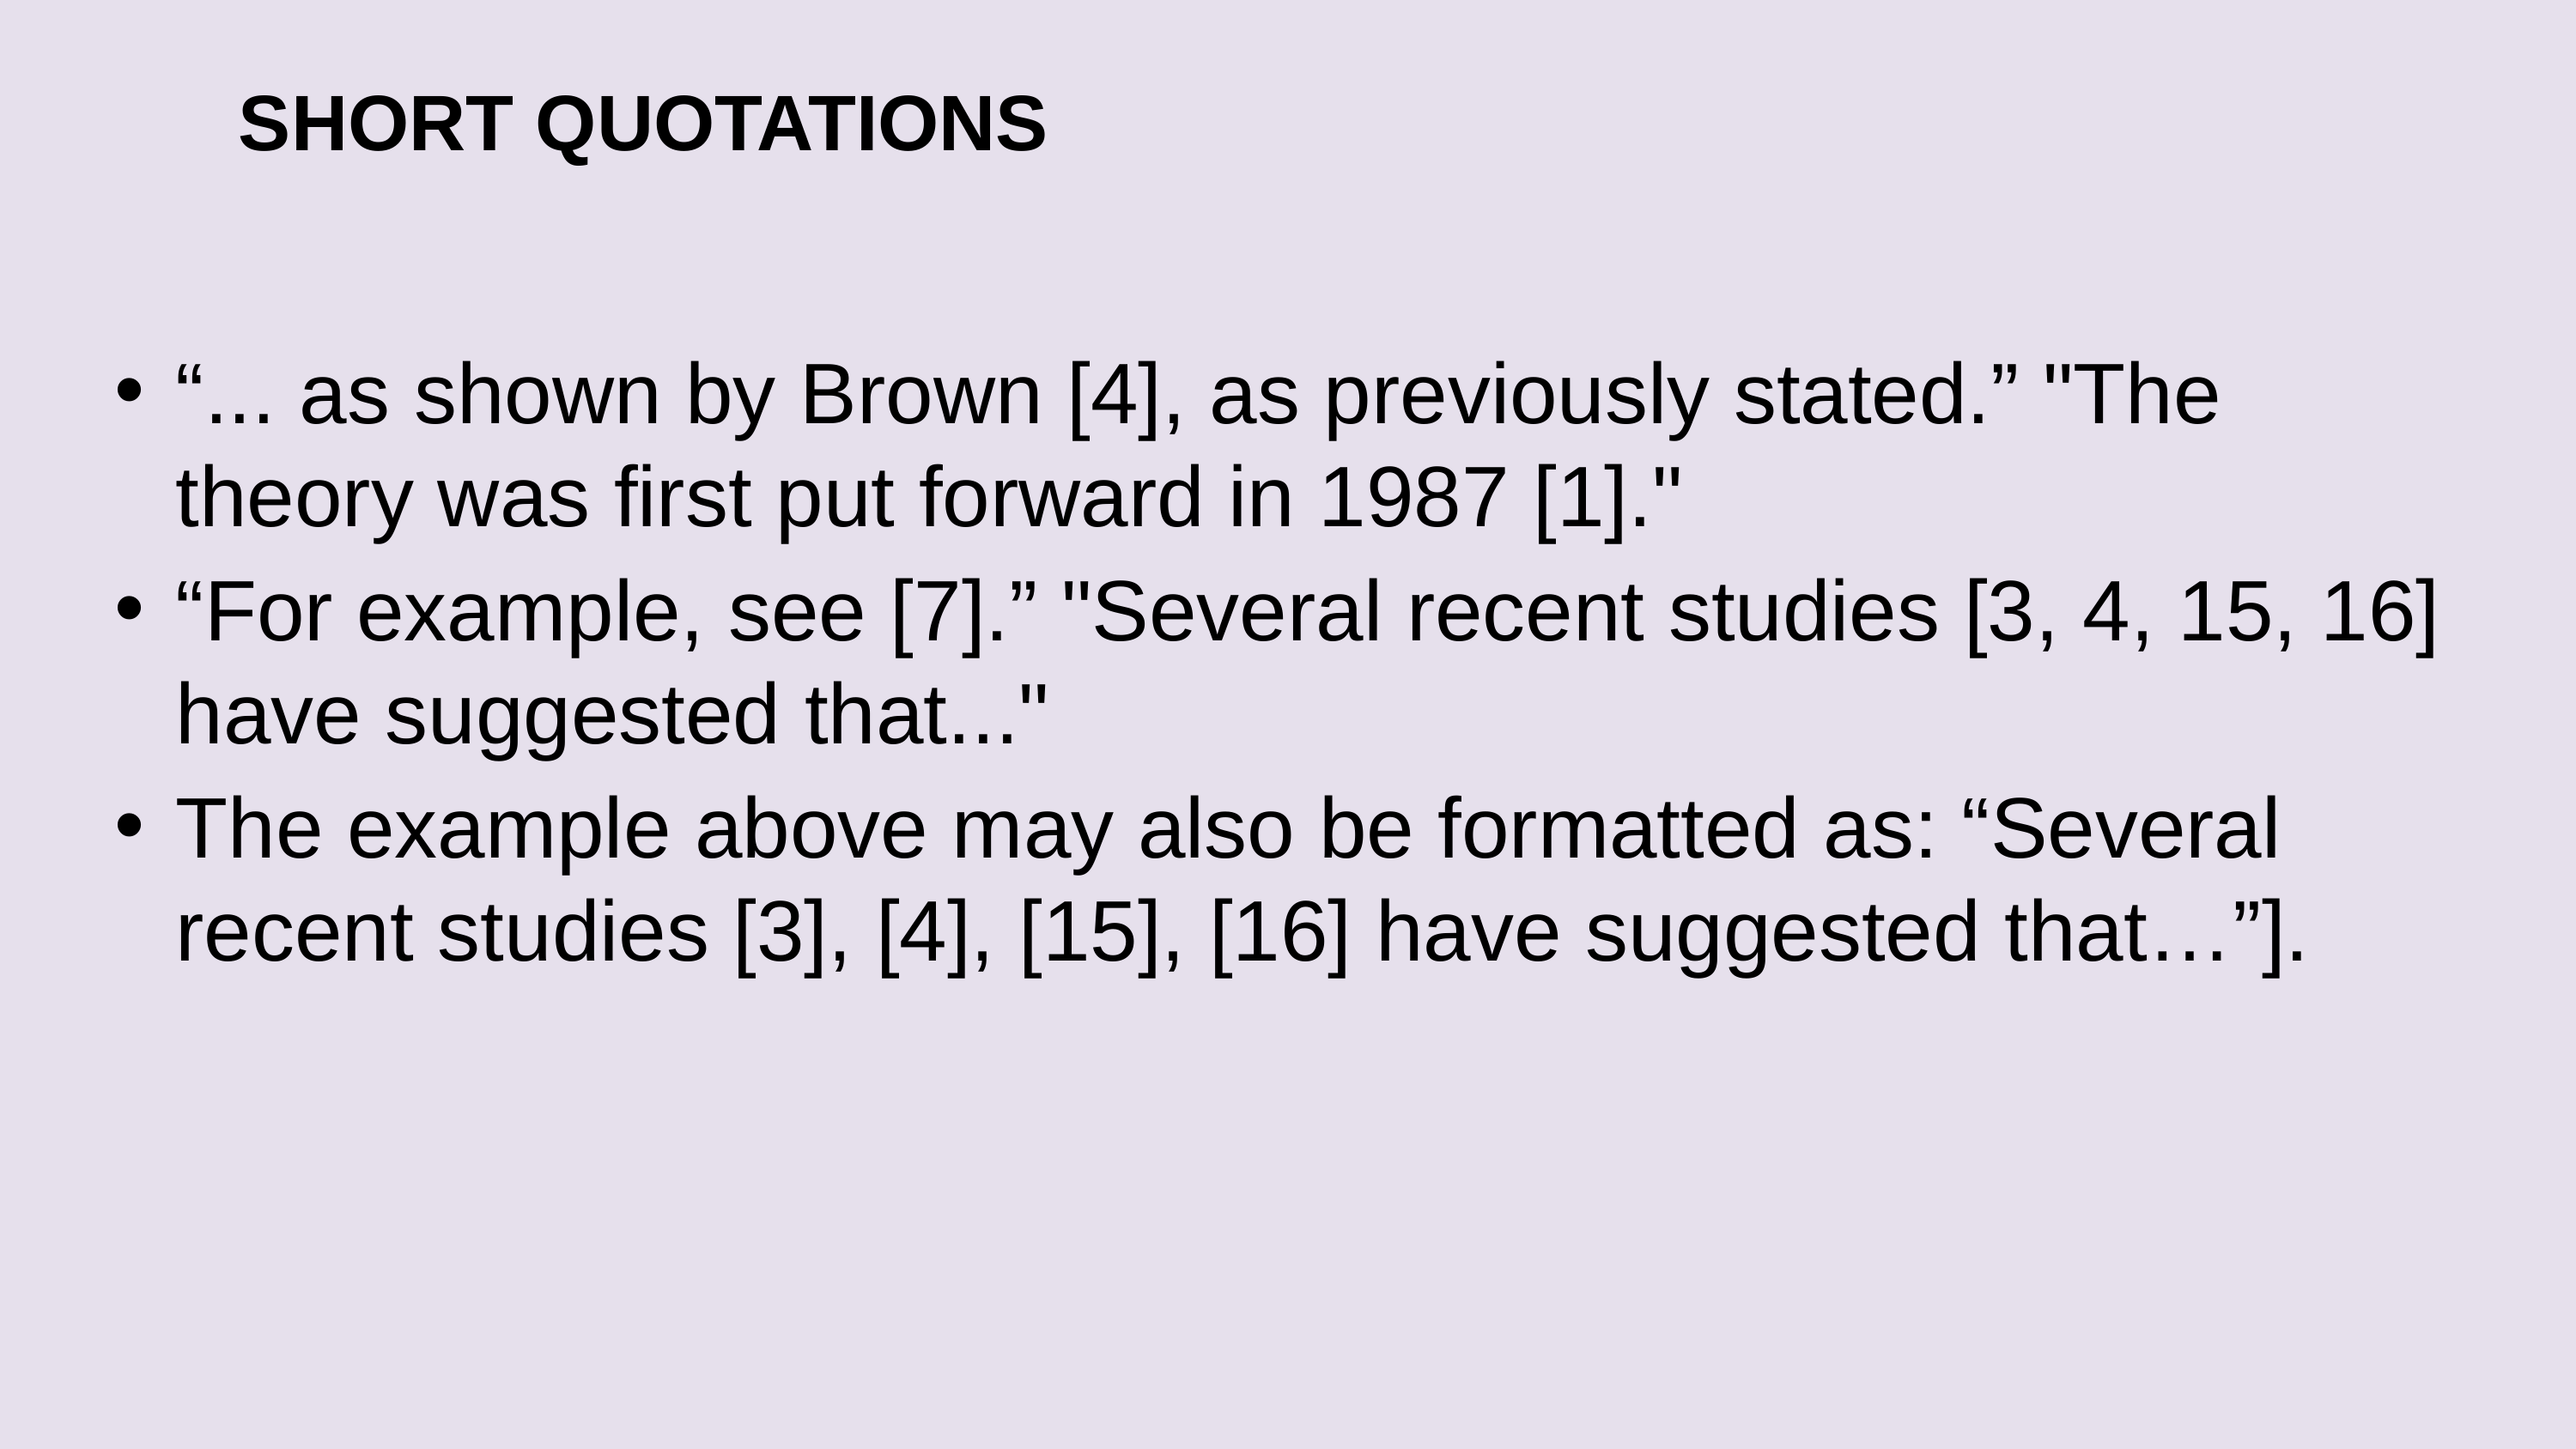

# SHORT QUOTATIONS
“... as shown by Brown [4], as previously stated.” "The theory was first put forward in 1987 [1]."
“For example, see [7].” "Several recent studies [3, 4, 15, 16] have suggested that..."
The example above may also be formatted as: “Several recent studies [3], [4], [15], [16] have suggested that…”].